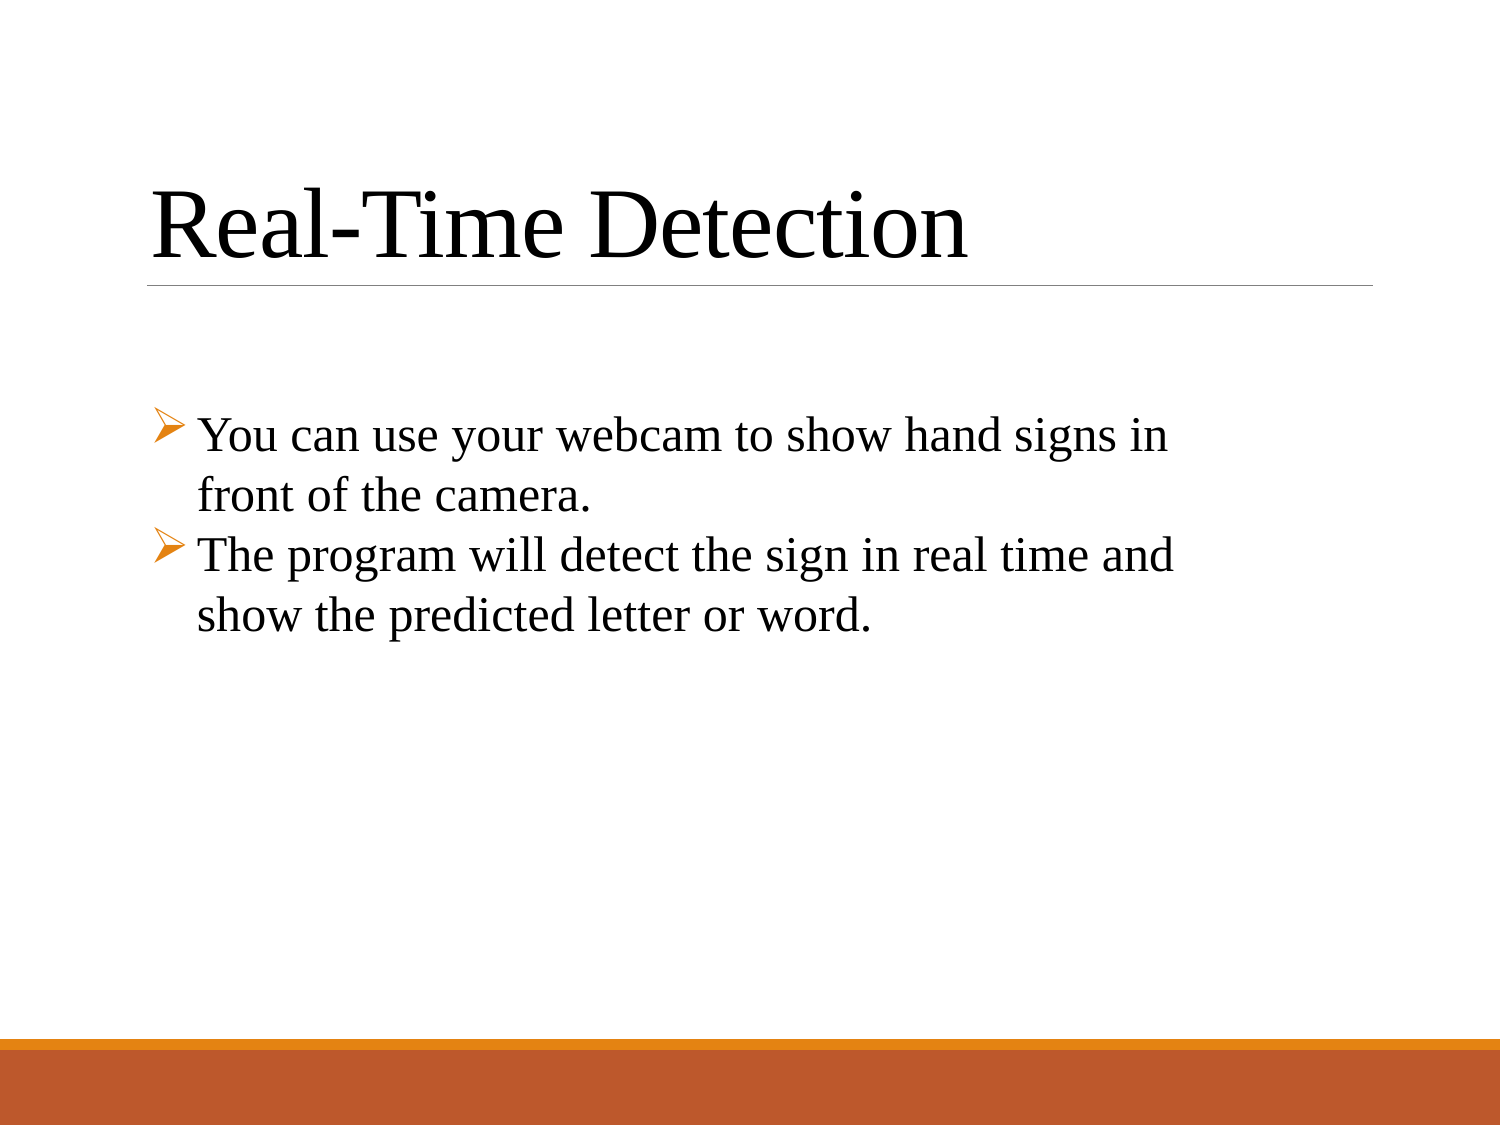

# Real-Time Detection
You can use your webcam to show hand signs in front of the camera.
The program will detect the sign in real time and show the predicted letter or word.